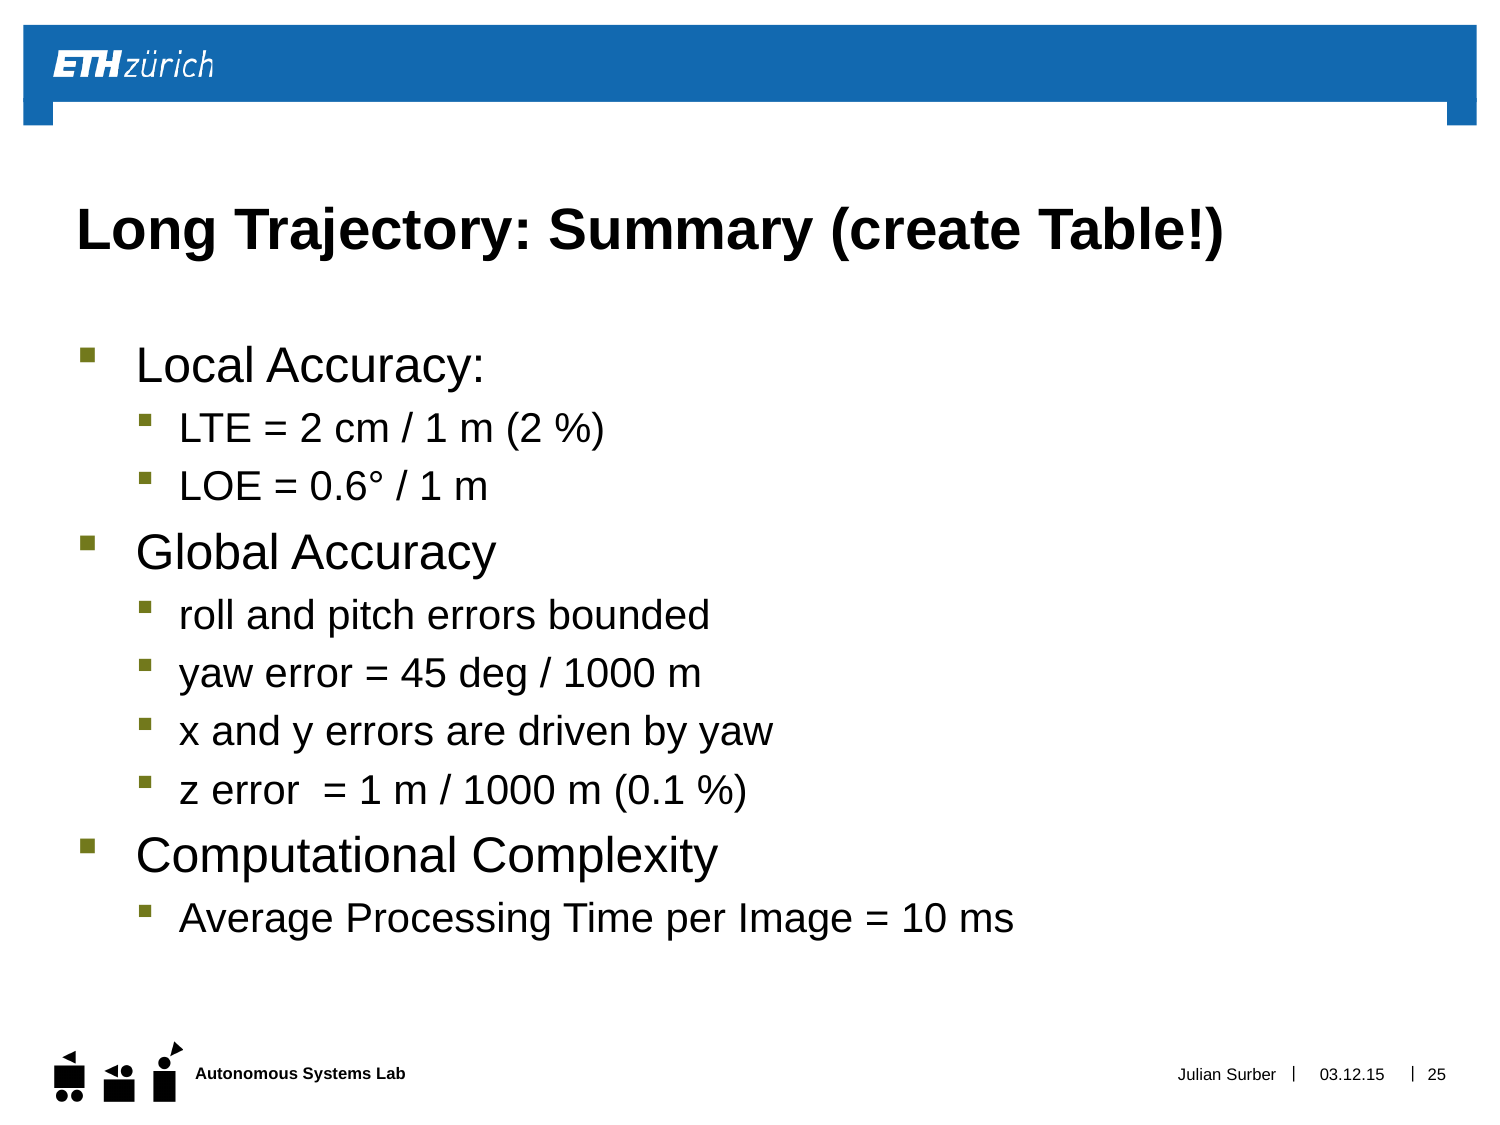

# Long Trajectory: Summary (create Table!)
Local Accuracy:
LTE = 2 cm / 1 m (2 %)
LOE = 0.6° / 1 m
Global Accuracy
roll and pitch errors bounded
yaw error = 45 deg / 1000 m
x and y errors are driven by yaw
z error  = 1 m / 1000 m (0.1 %)
Computational Complexity
Average Processing Time per Image = 10 ms

Julian Surber
03.12.15
25